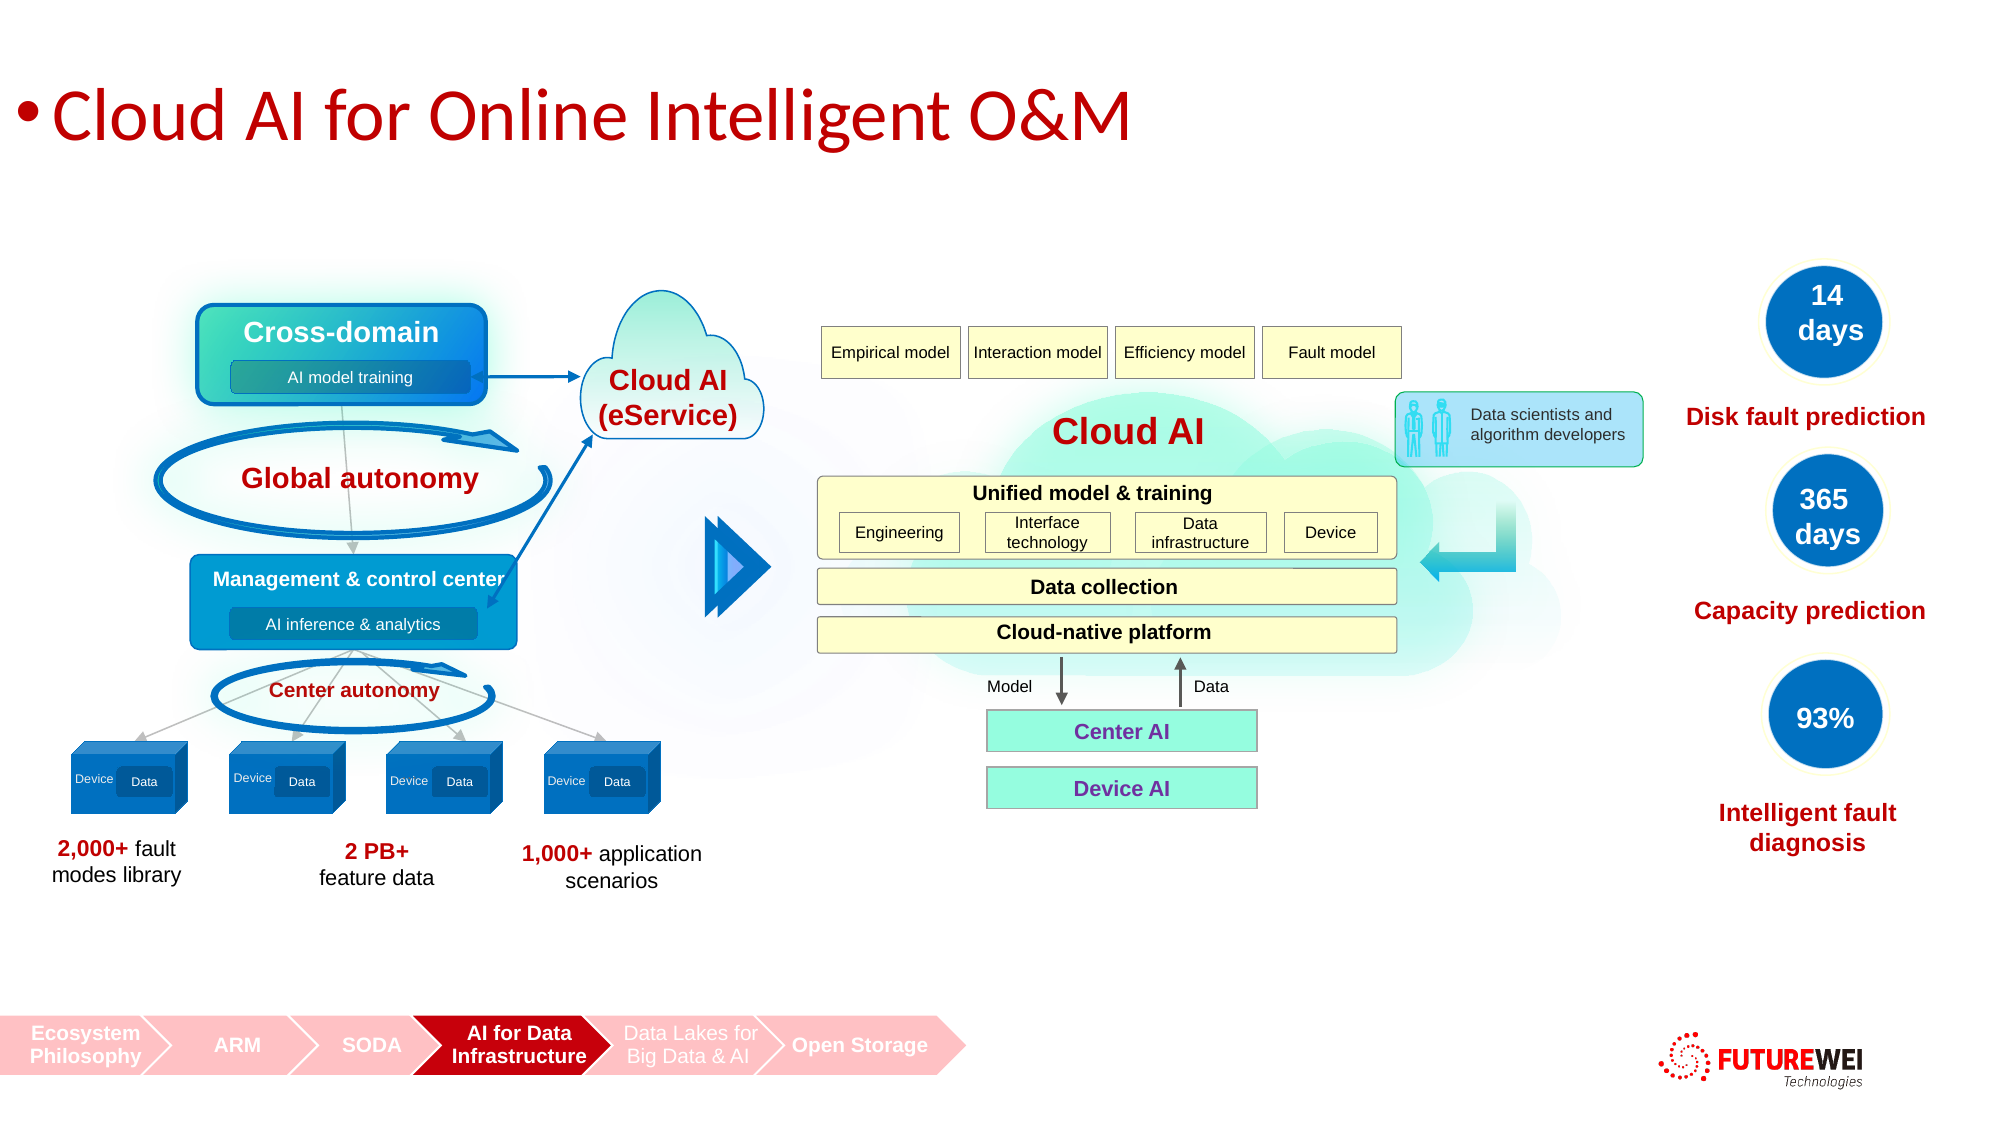

Cloud AI for Online Intelligent O&M
14
days

Cross-domain
Interaction model
Empirical model
Efficiency model
Fault model
AI model training
Cloud AI
(eService)

Data scientists and algorithm developers

Disk fault prediction
Cloud AI

365
days
Global autonomy

Unified model & training

Data infrastructure
Engineering
Interface technology
Device

Management & control center
Data collection

Capacity prediction
AI inference & analytics
Cloud-native platform

93%
Model
Data
Center AI
Device AI
Center autonomy

Data
Device

Data

…
Data

Data
Device
Device
Device
Intelligent fault diagnosis
2,000+ fault modes library
2 PB+
feature data
1,000+ application scenarios
Ecosystem Philosophy
ARM
SODA
AI for Data Infrastructure
Data Lakes for Big Data & AI
Open Storage